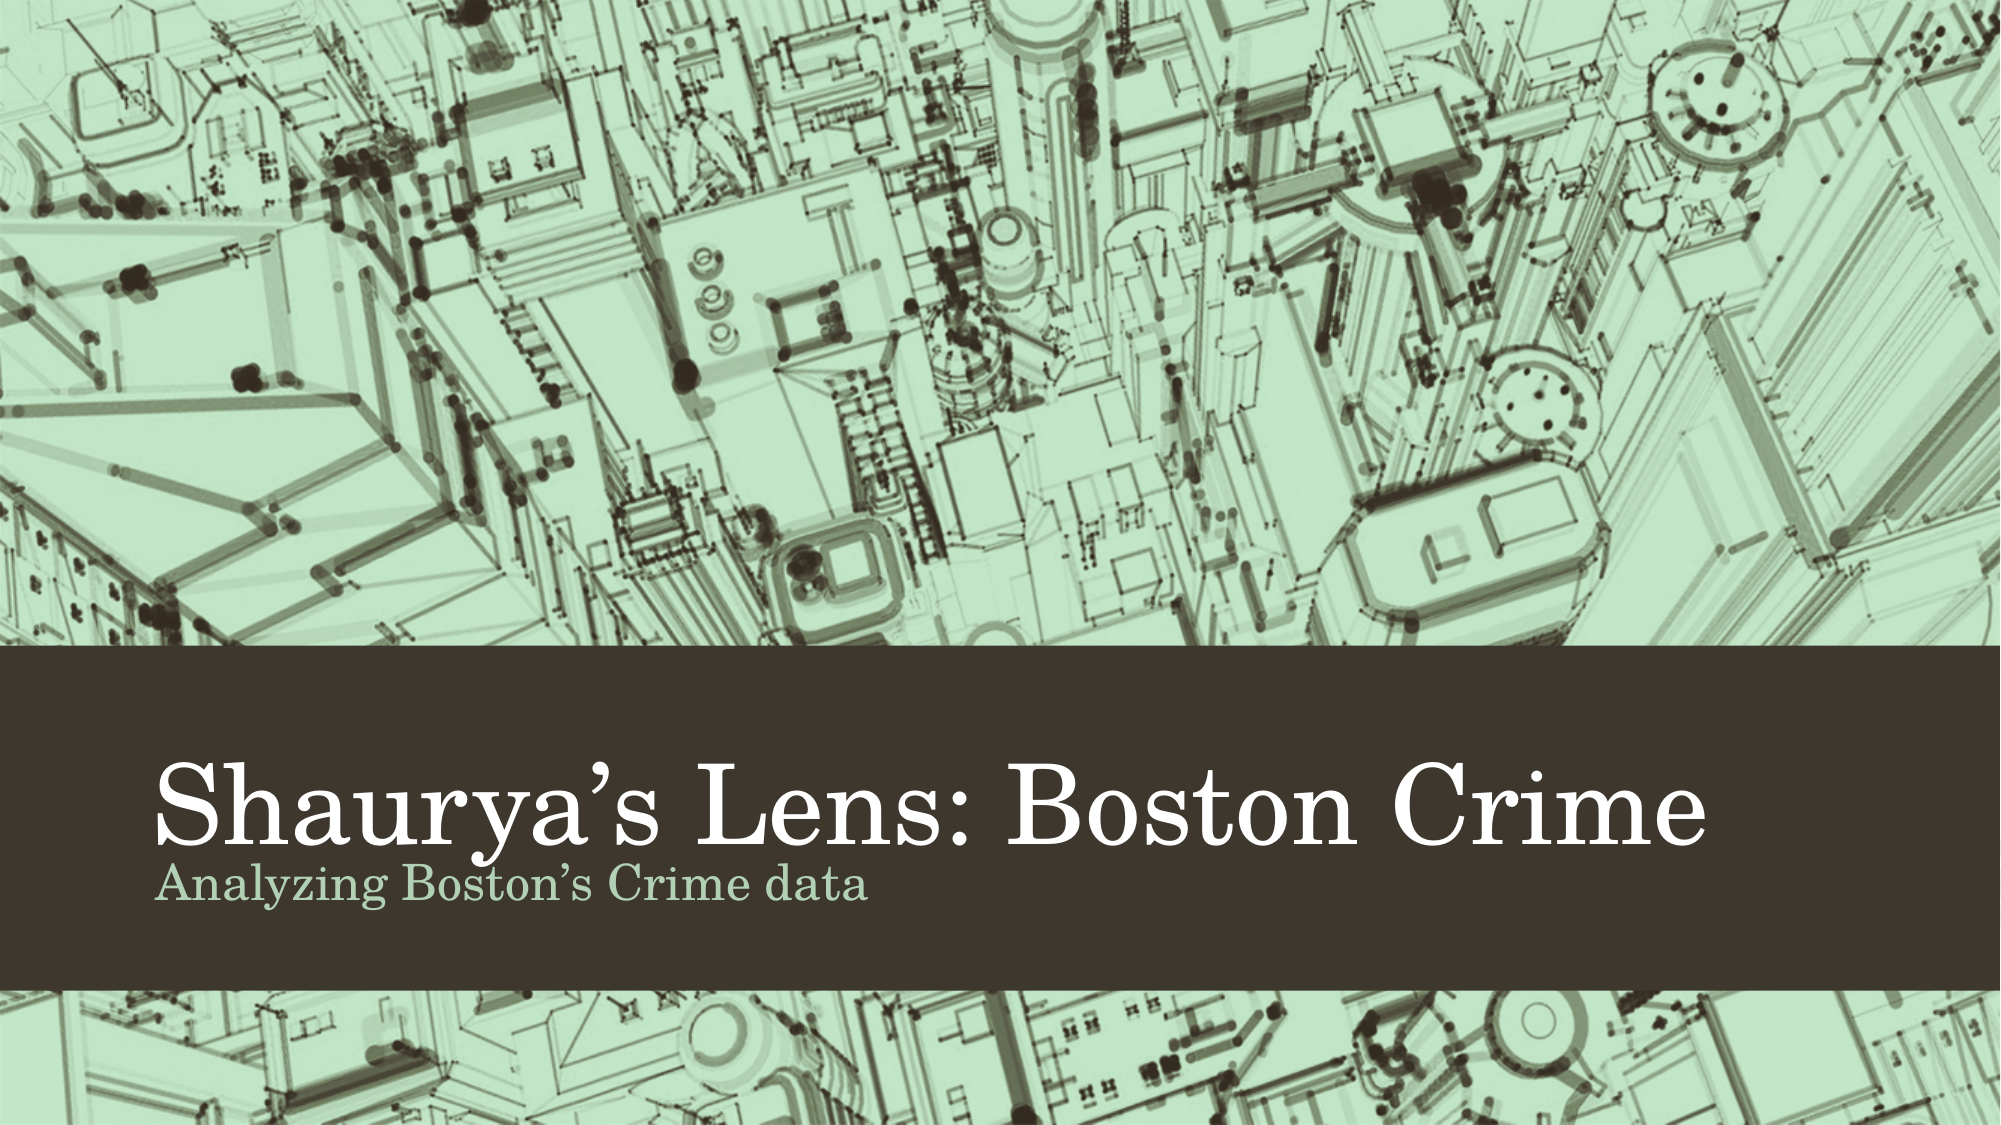

# Shaurya’s Lens: Boston Crime
Analyzing Boston’s Crime data